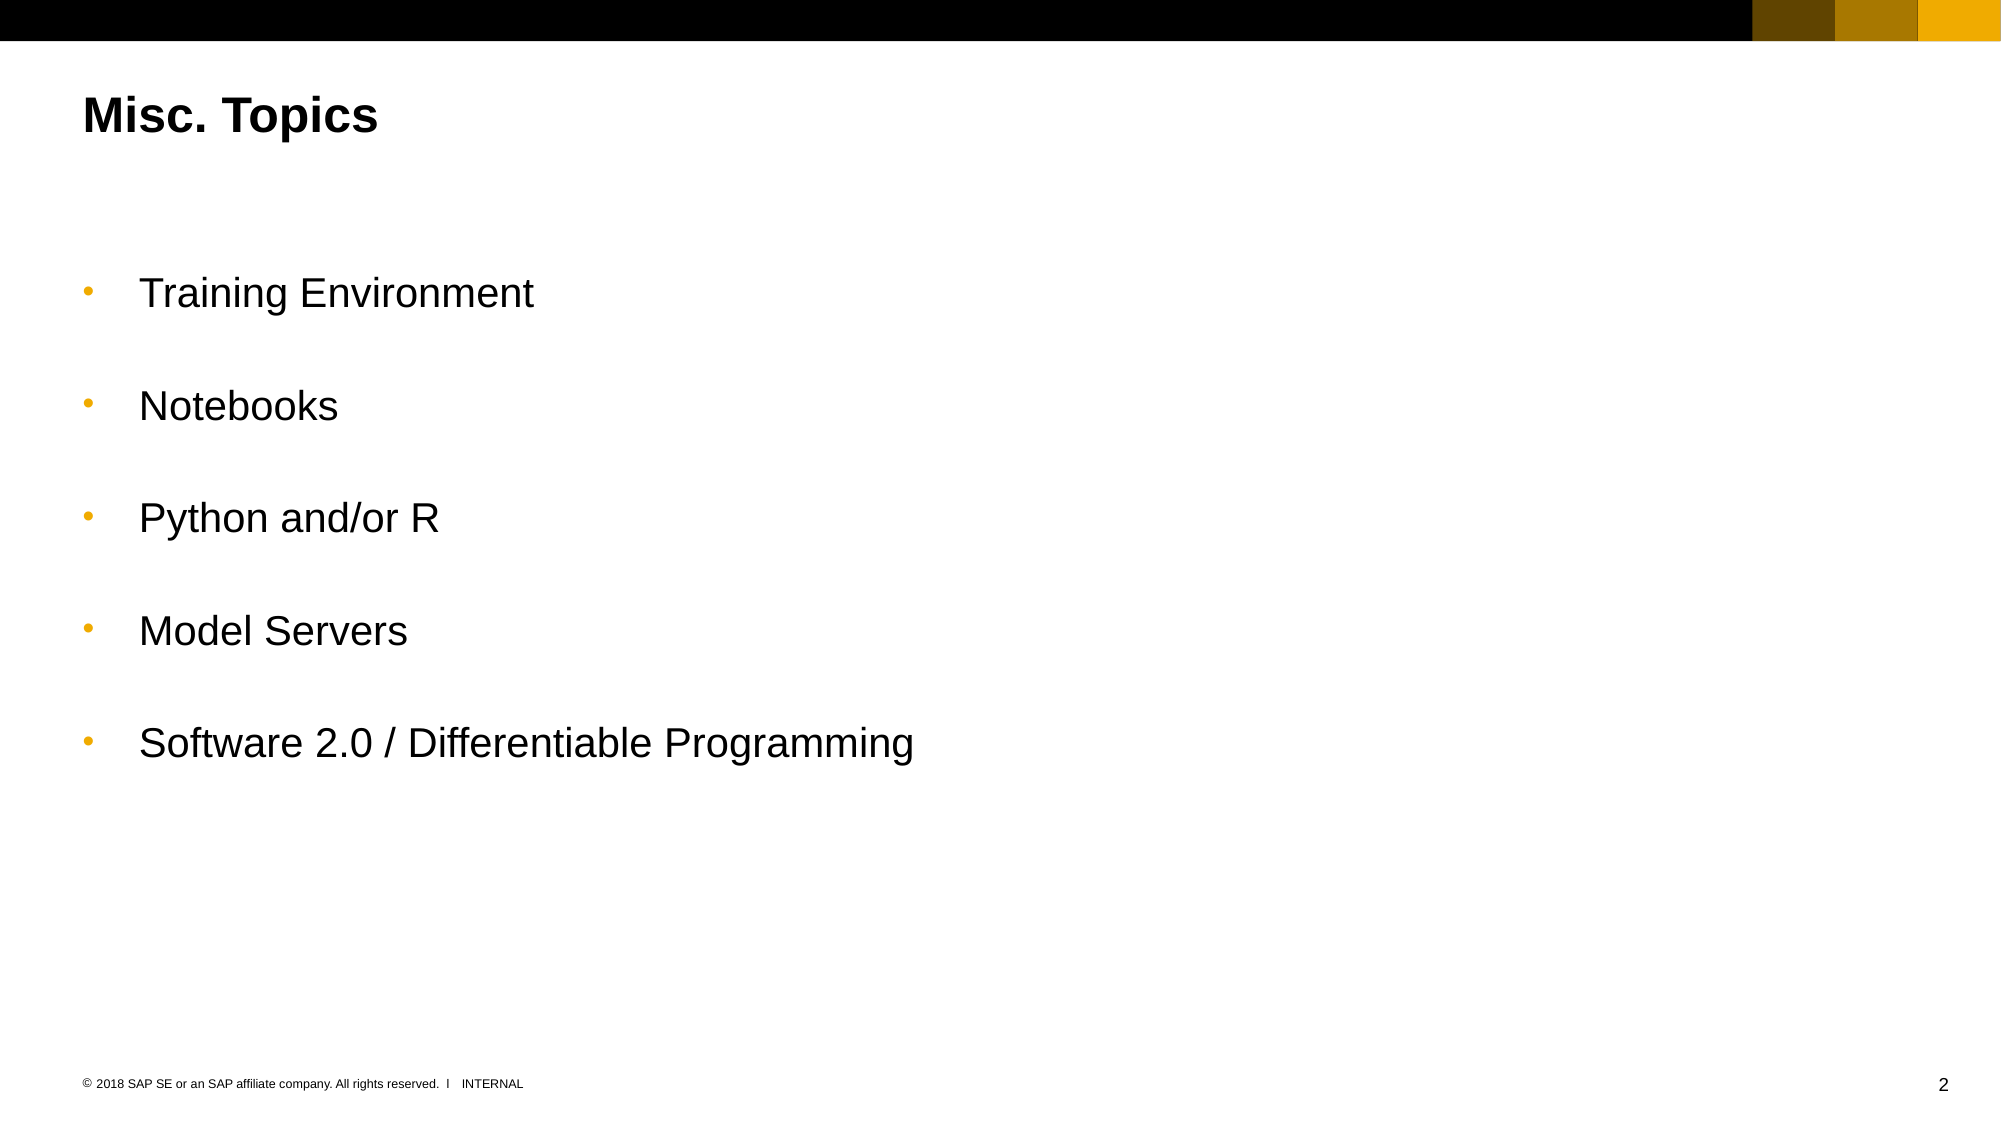

# Misc. Topics
Training Environment
Notebooks
Python and/or R
Model Servers
Software 2.0 / Differentiable Programming